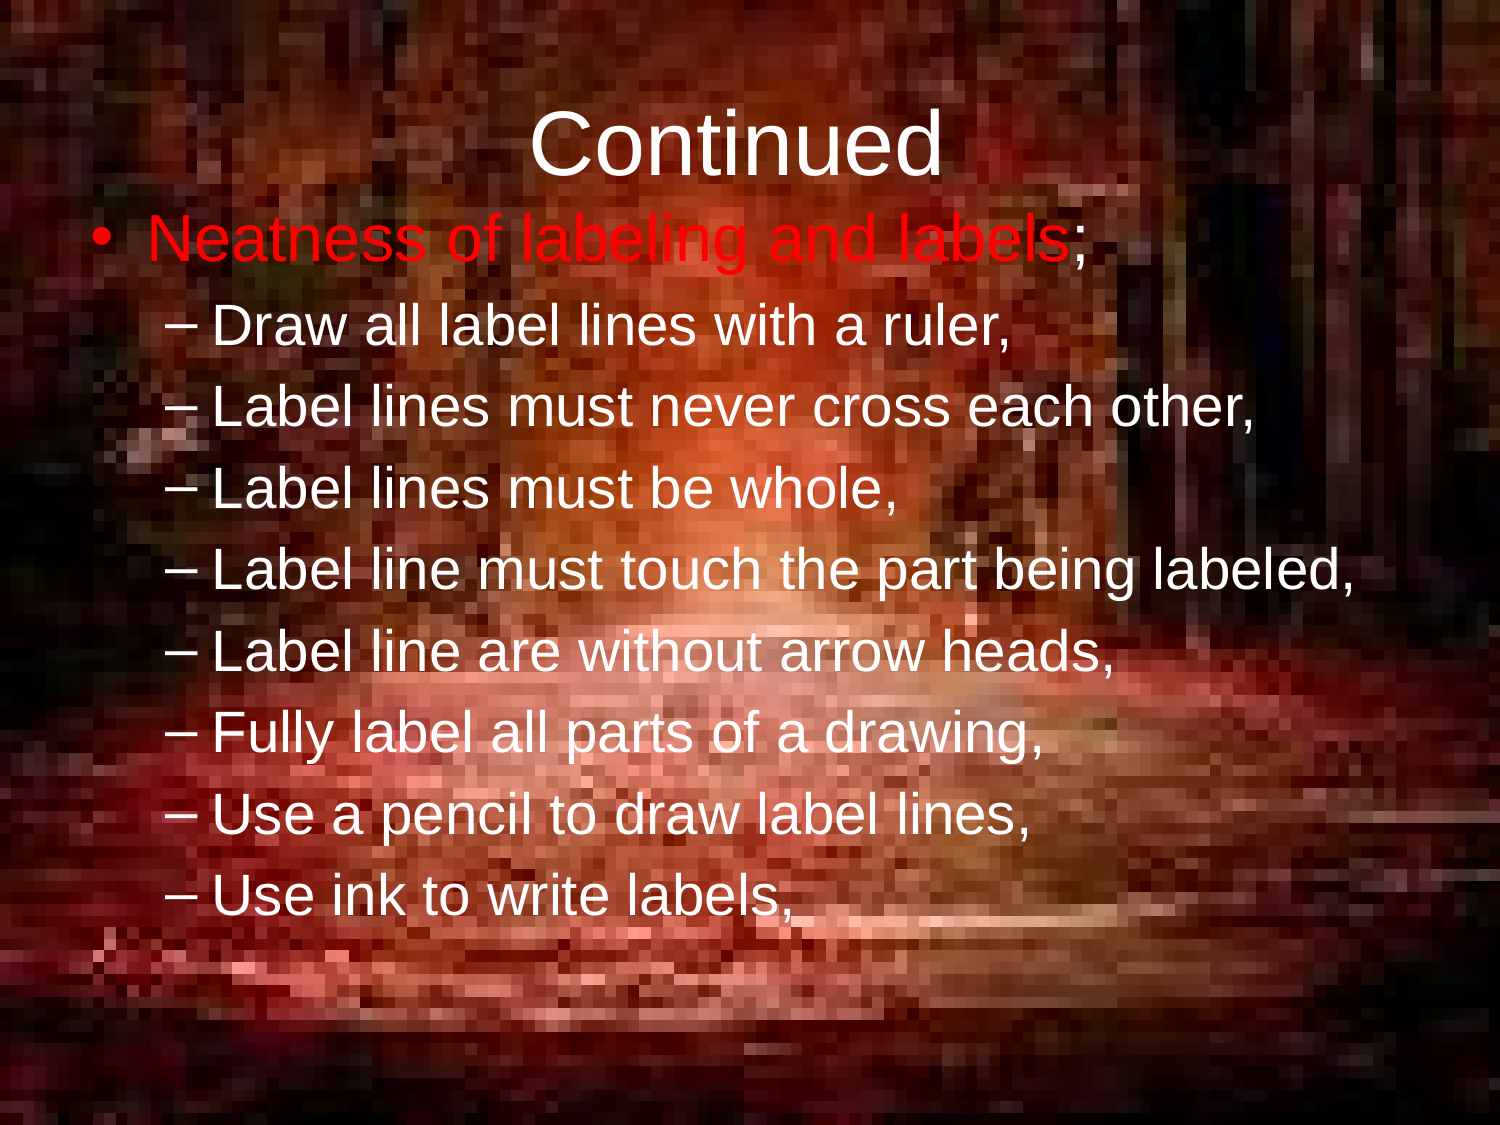

# Continued
Neatness of labeling and labels;
Draw all label lines with a ruler,
Label lines must never cross each other,
Label lines must be whole,
Label line must touch the part being labeled,
Label line are without arrow heads,
Fully label all parts of a drawing,
Use a pencil to draw label lines,
Use ink to write labels,